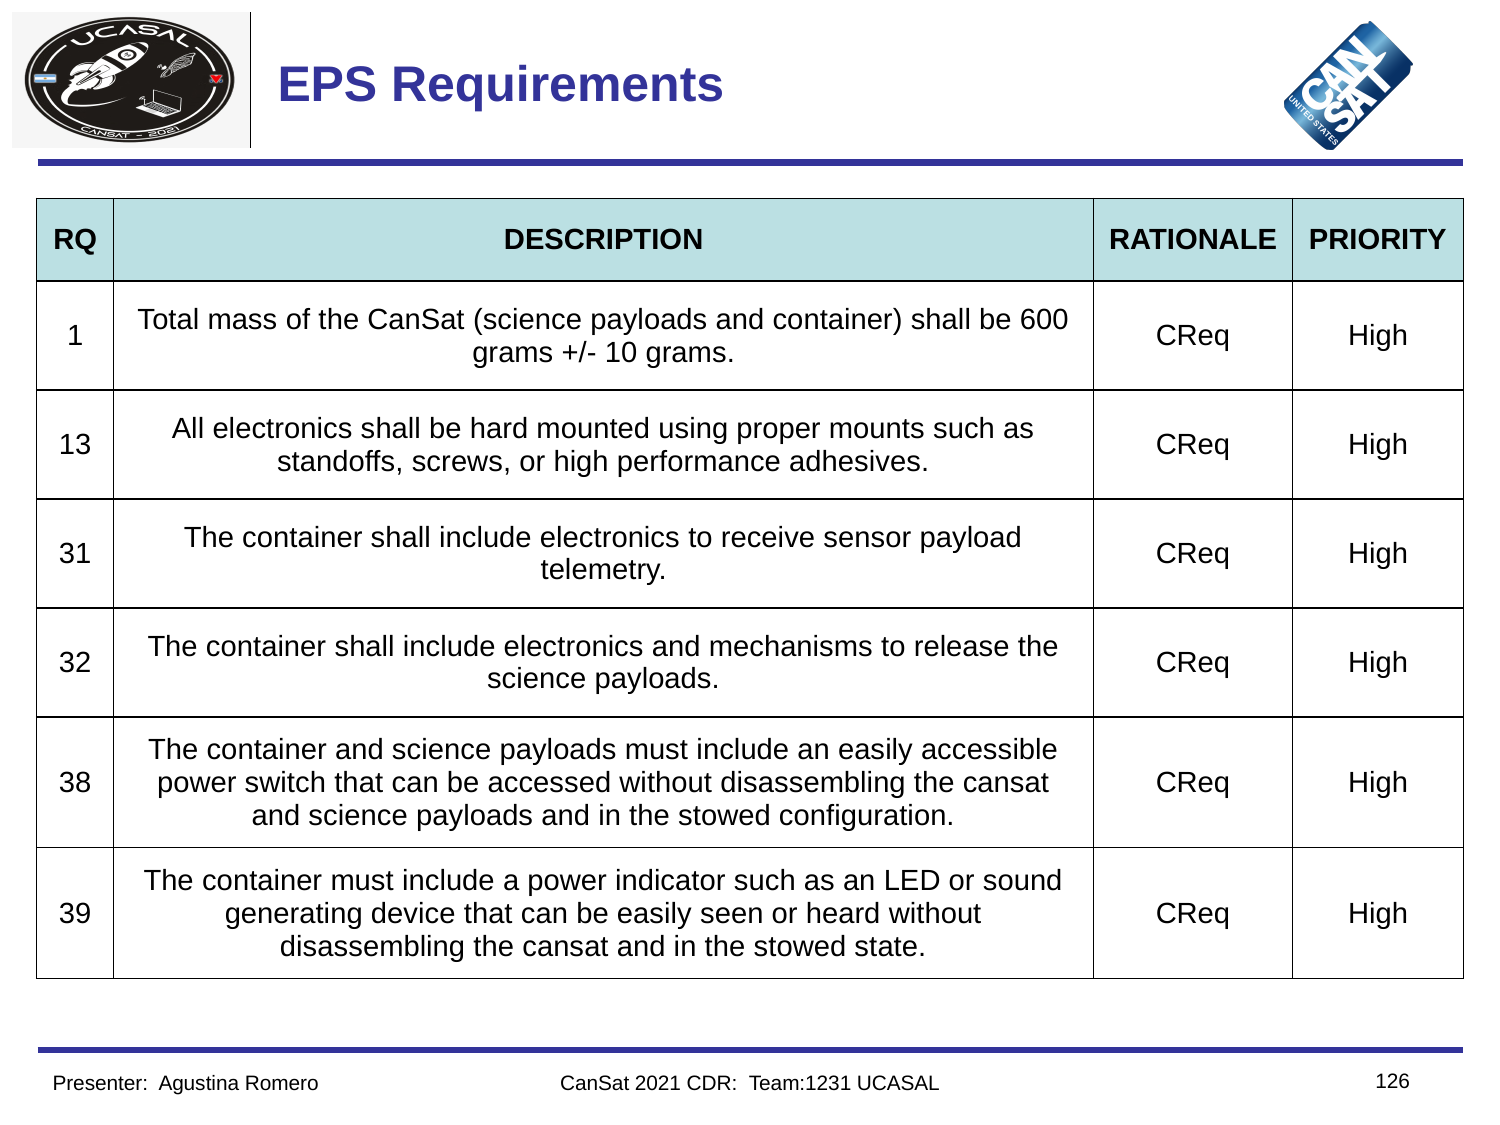

# EPS Requirements
| RQ | DESCRIPTION | RATIONALE | PRIORITY |
| --- | --- | --- | --- |
| 1 | Total mass of the CanSat (science payloads and container) shall be 600 grams +/- 10 grams. | CReq | High |
| 13 | All electronics shall be hard mounted using proper mounts such as standoffs, screws, or high performance adhesives. | CReq | High |
| 31 | The container shall include electronics to receive sensor payload telemetry. | CReq | High |
| 32 | The container shall include electronics and mechanisms to release the science payloads. | CReq | High |
| 38 | The container and science payloads must include an easily accessible power switch that can be accessed without disassembling the cansat and science payloads and in the stowed configuration. | CReq | High |
| 39 | The container must include a power indicator such as an LED or sound generating device that can be easily seen or heard without disassembling the cansat and in the stowed state. | CReq | High |
126
Presenter:  Agustina Romero
CanSat 2021 CDR:  Team:1231 UCASAL